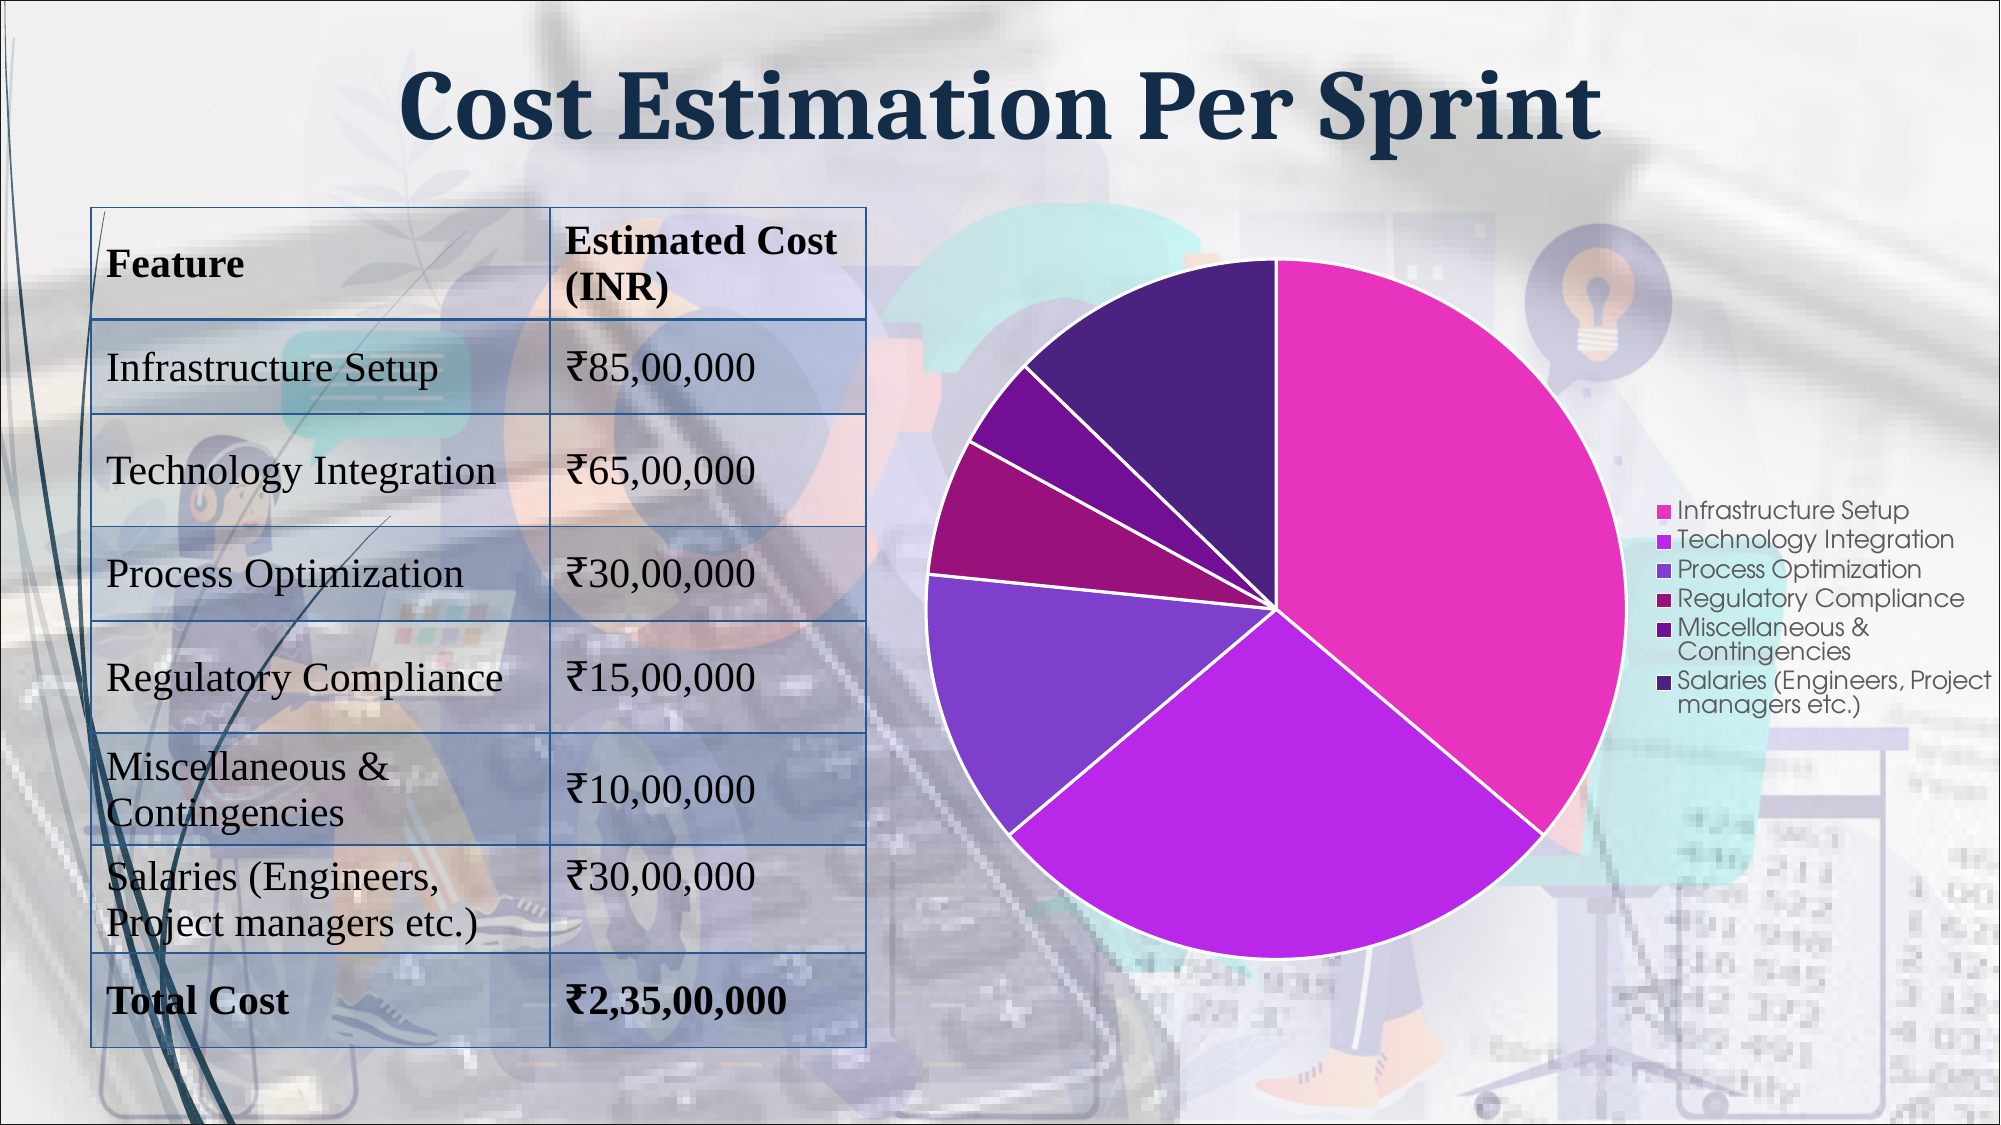

Cost Estimation Per Sprint

### Chart

| Category | Estimated Cost (INR) |
|---|---|
| Infrastructure Setup | 8500000.0 |
| Technology Integration | 6500000.0 |
| Process Optimization | 3000000.0 |
| Regulatory Compliance | 1500000.0 |
| Miscellaneous & Contingencies  | 1000000.0 |
| Salaries (Engineers, Project managers etc.) | 3000000.0 |
| Feature | Estimated Cost (INR) |
| --- | --- |
| Infrastructure Setup | ₹85,00,000 |
| Technology Integration | ₹65,00,000 |
| Process Optimization | ₹30,00,000 |
| Regulatory Compliance | ₹15,00,000 |
| Miscellaneous & Contingencies | ₹10,00,000 |
| Salaries (Engineers, Project managers etc.) | ₹30,00,000 |
| Total Cost | ₹2,35,00,000 |